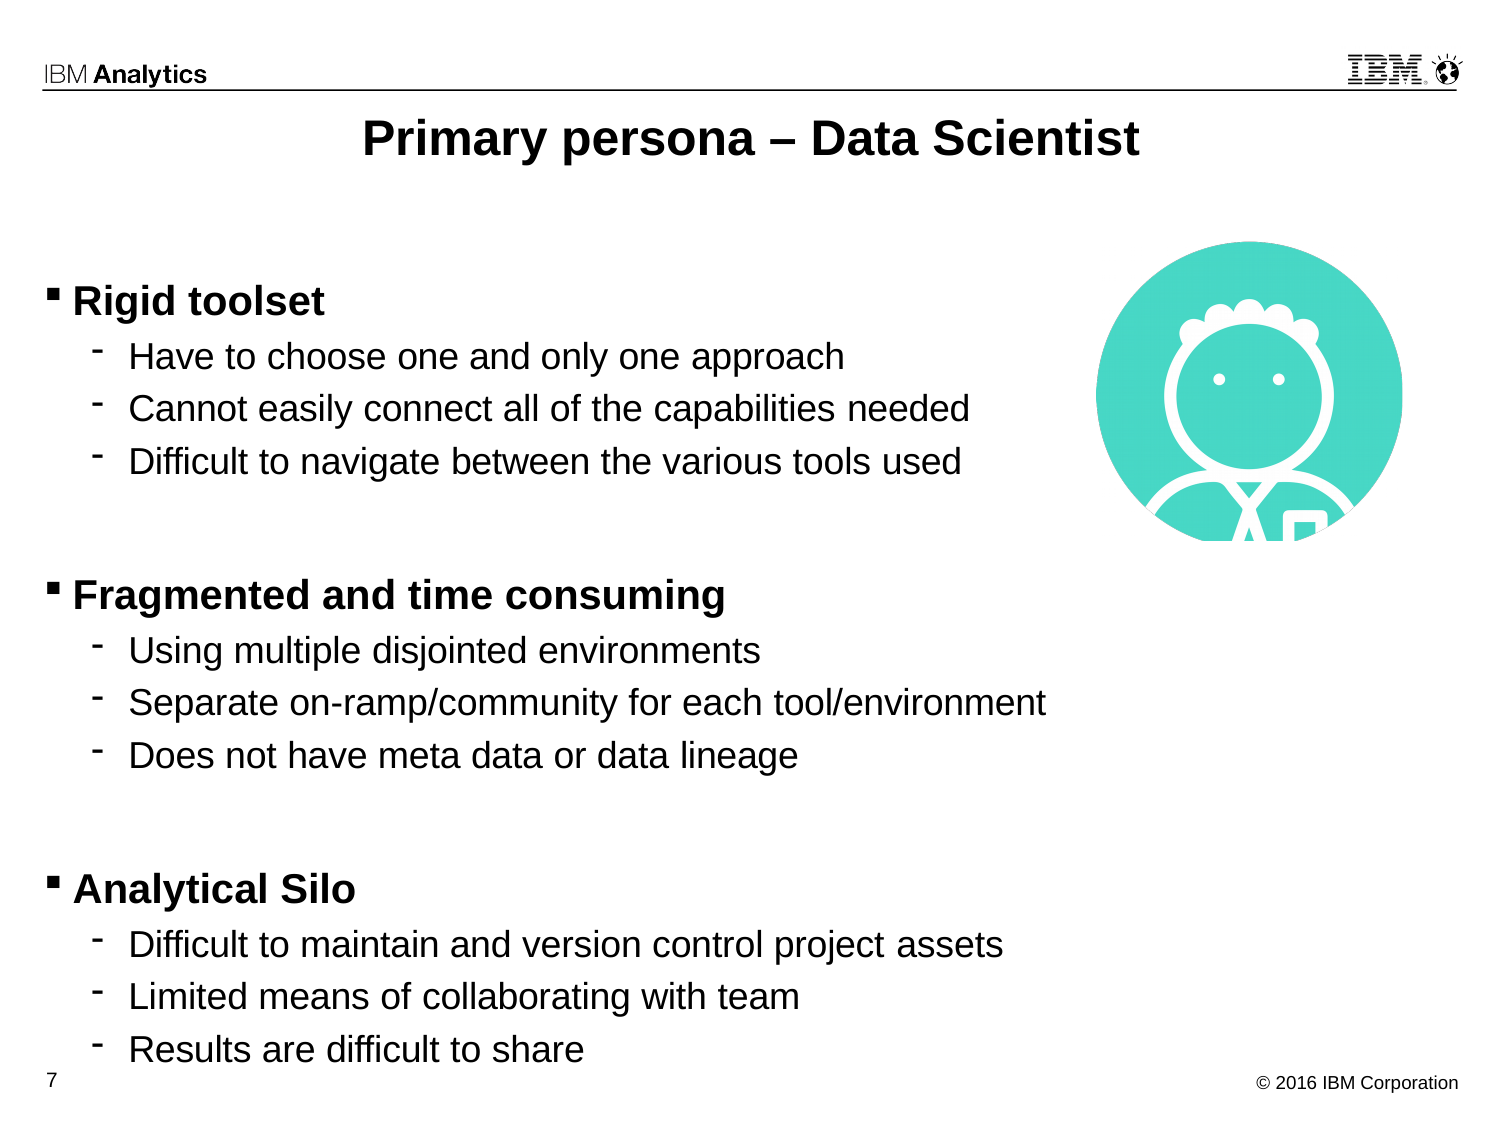

# Primary persona – Data Scientist

Rigid toolset
Have to choose one and only one approach
Cannot easily connect all of the capabilities needed
Difficult to navigate between the various tools used

Fragmented and time consuming
Using multiple disjointed environments
Separate on-ramp/community for each tool/environment
Does not have meta data or data lineage

Analytical Silo
Difficult to maintain and version control project assets
Limited means of collaborating with team
Results are difficult to share
7
© 2016 IBM Corporation